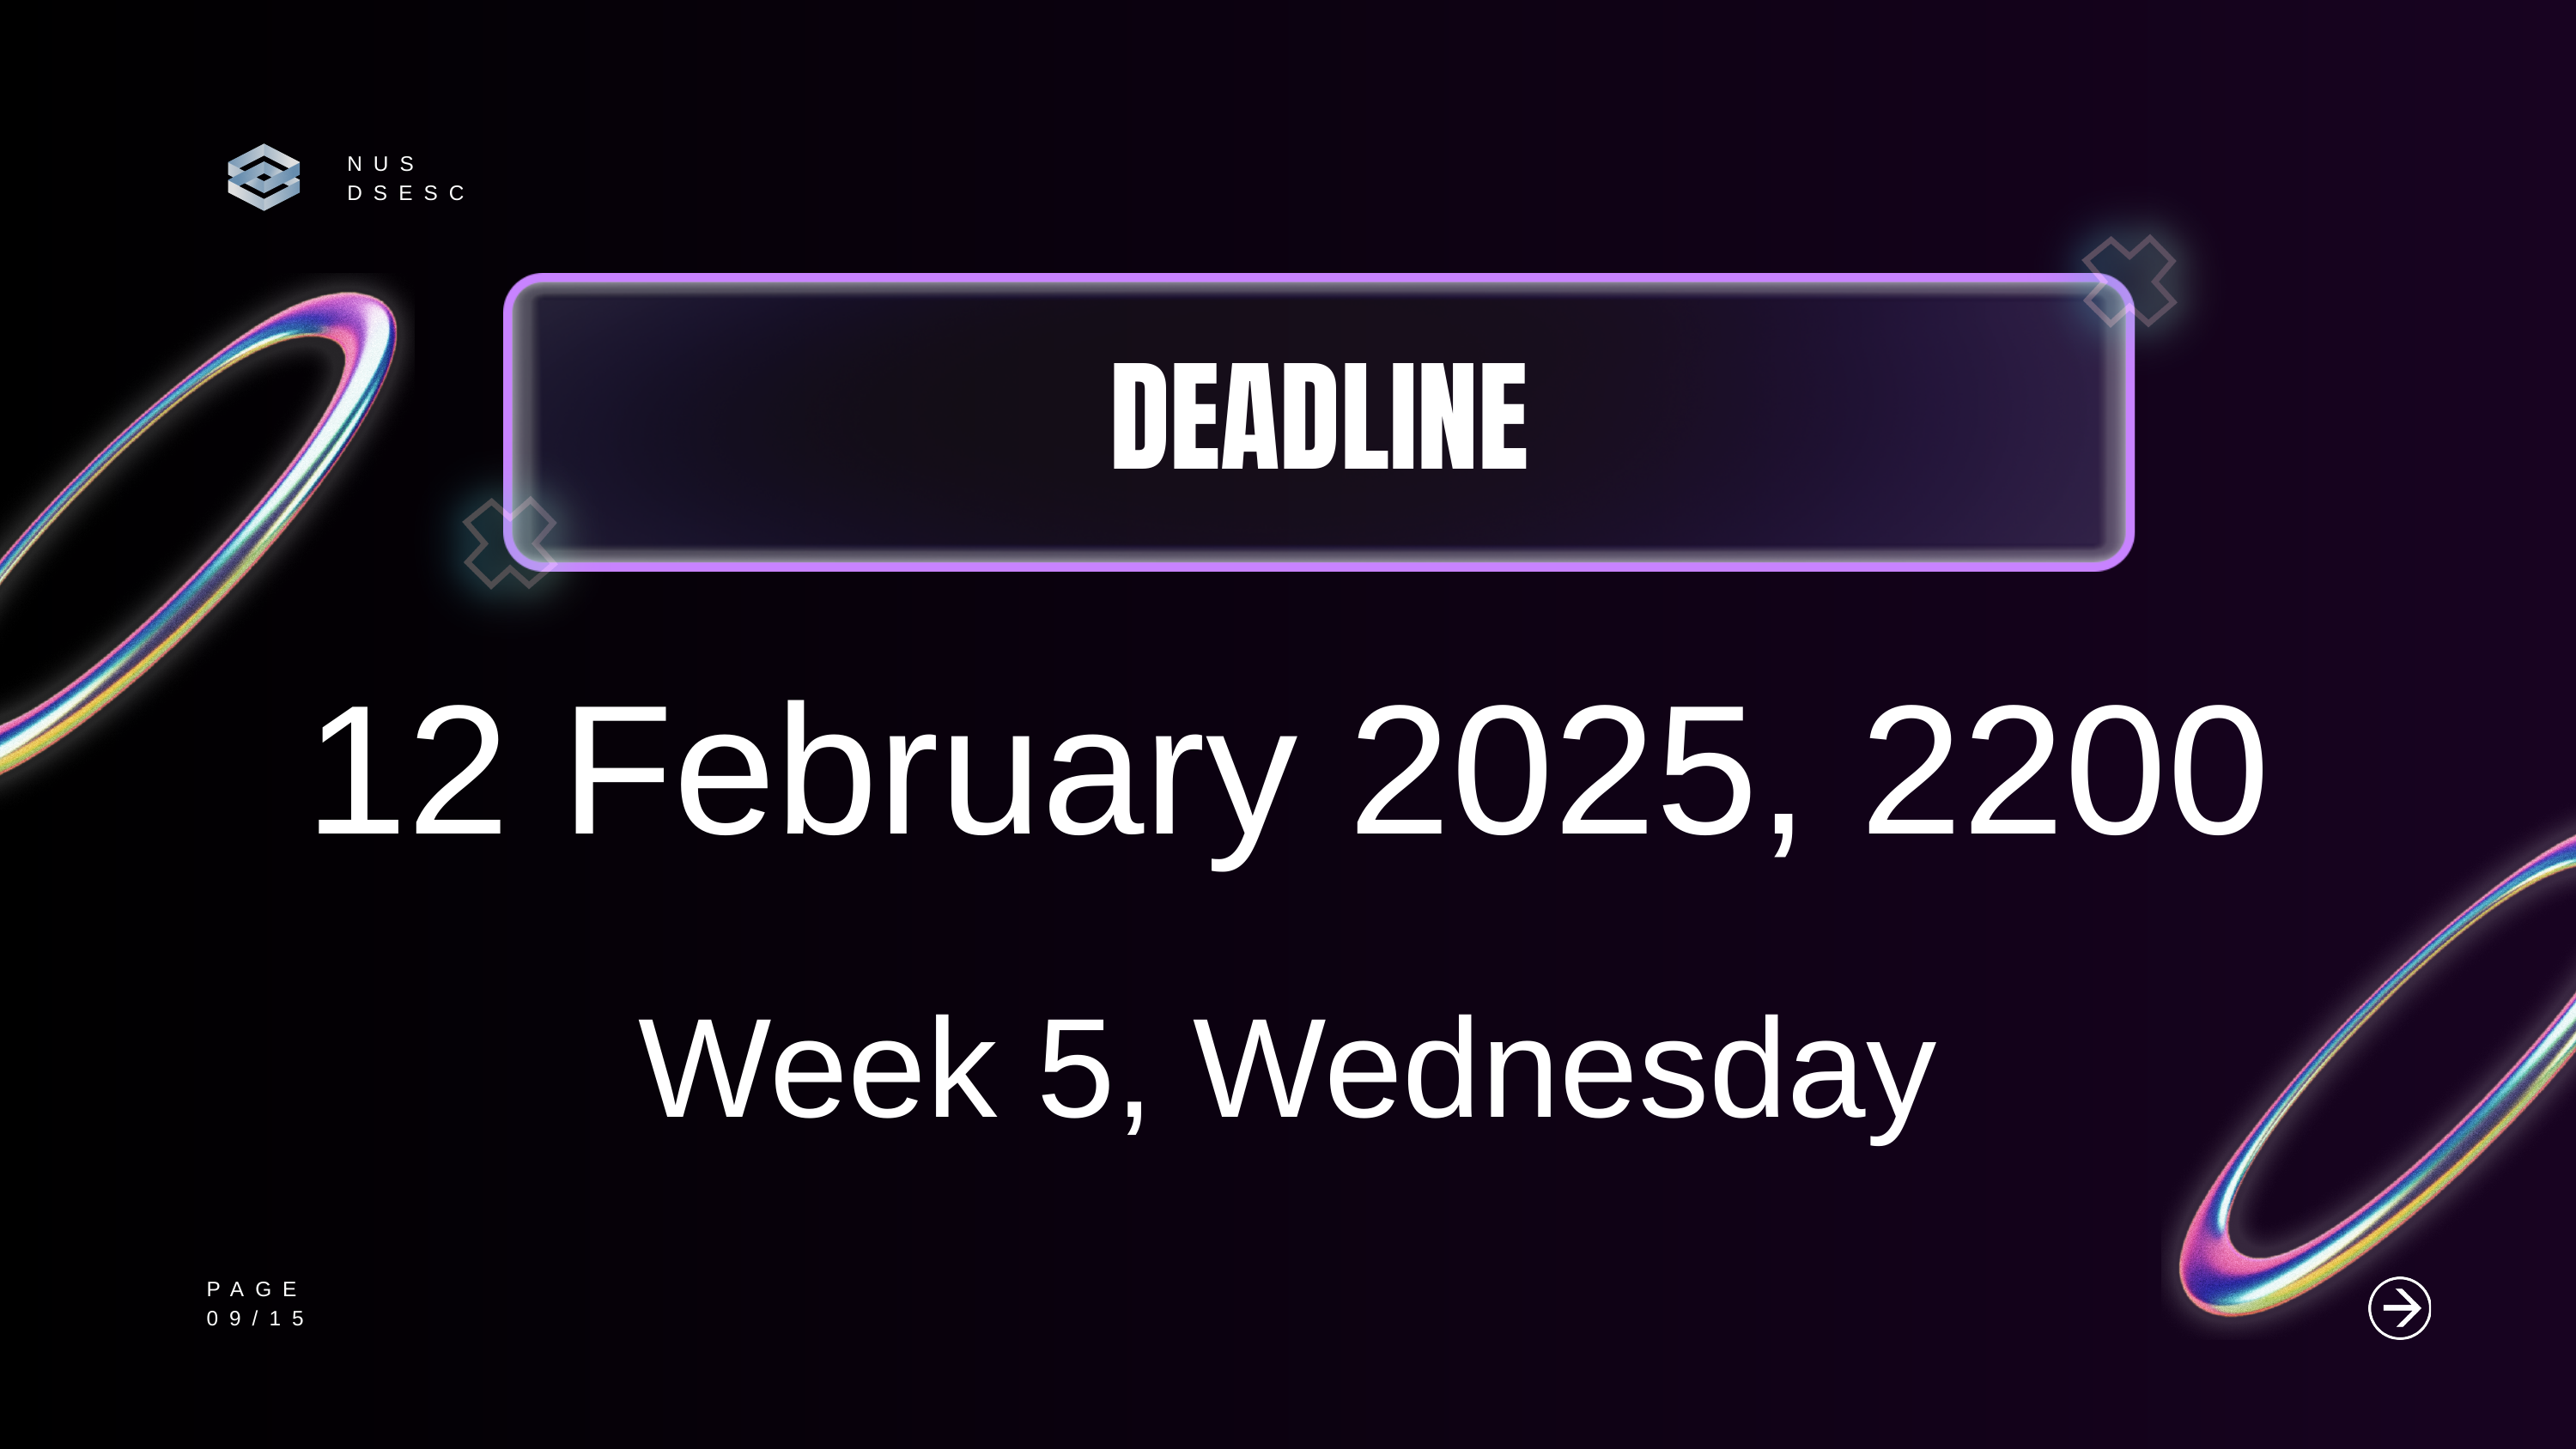

NUS
DSESC

DEADLINE

12 February 2025, 2200
Week 5, Wednesday

PAGE
09/15